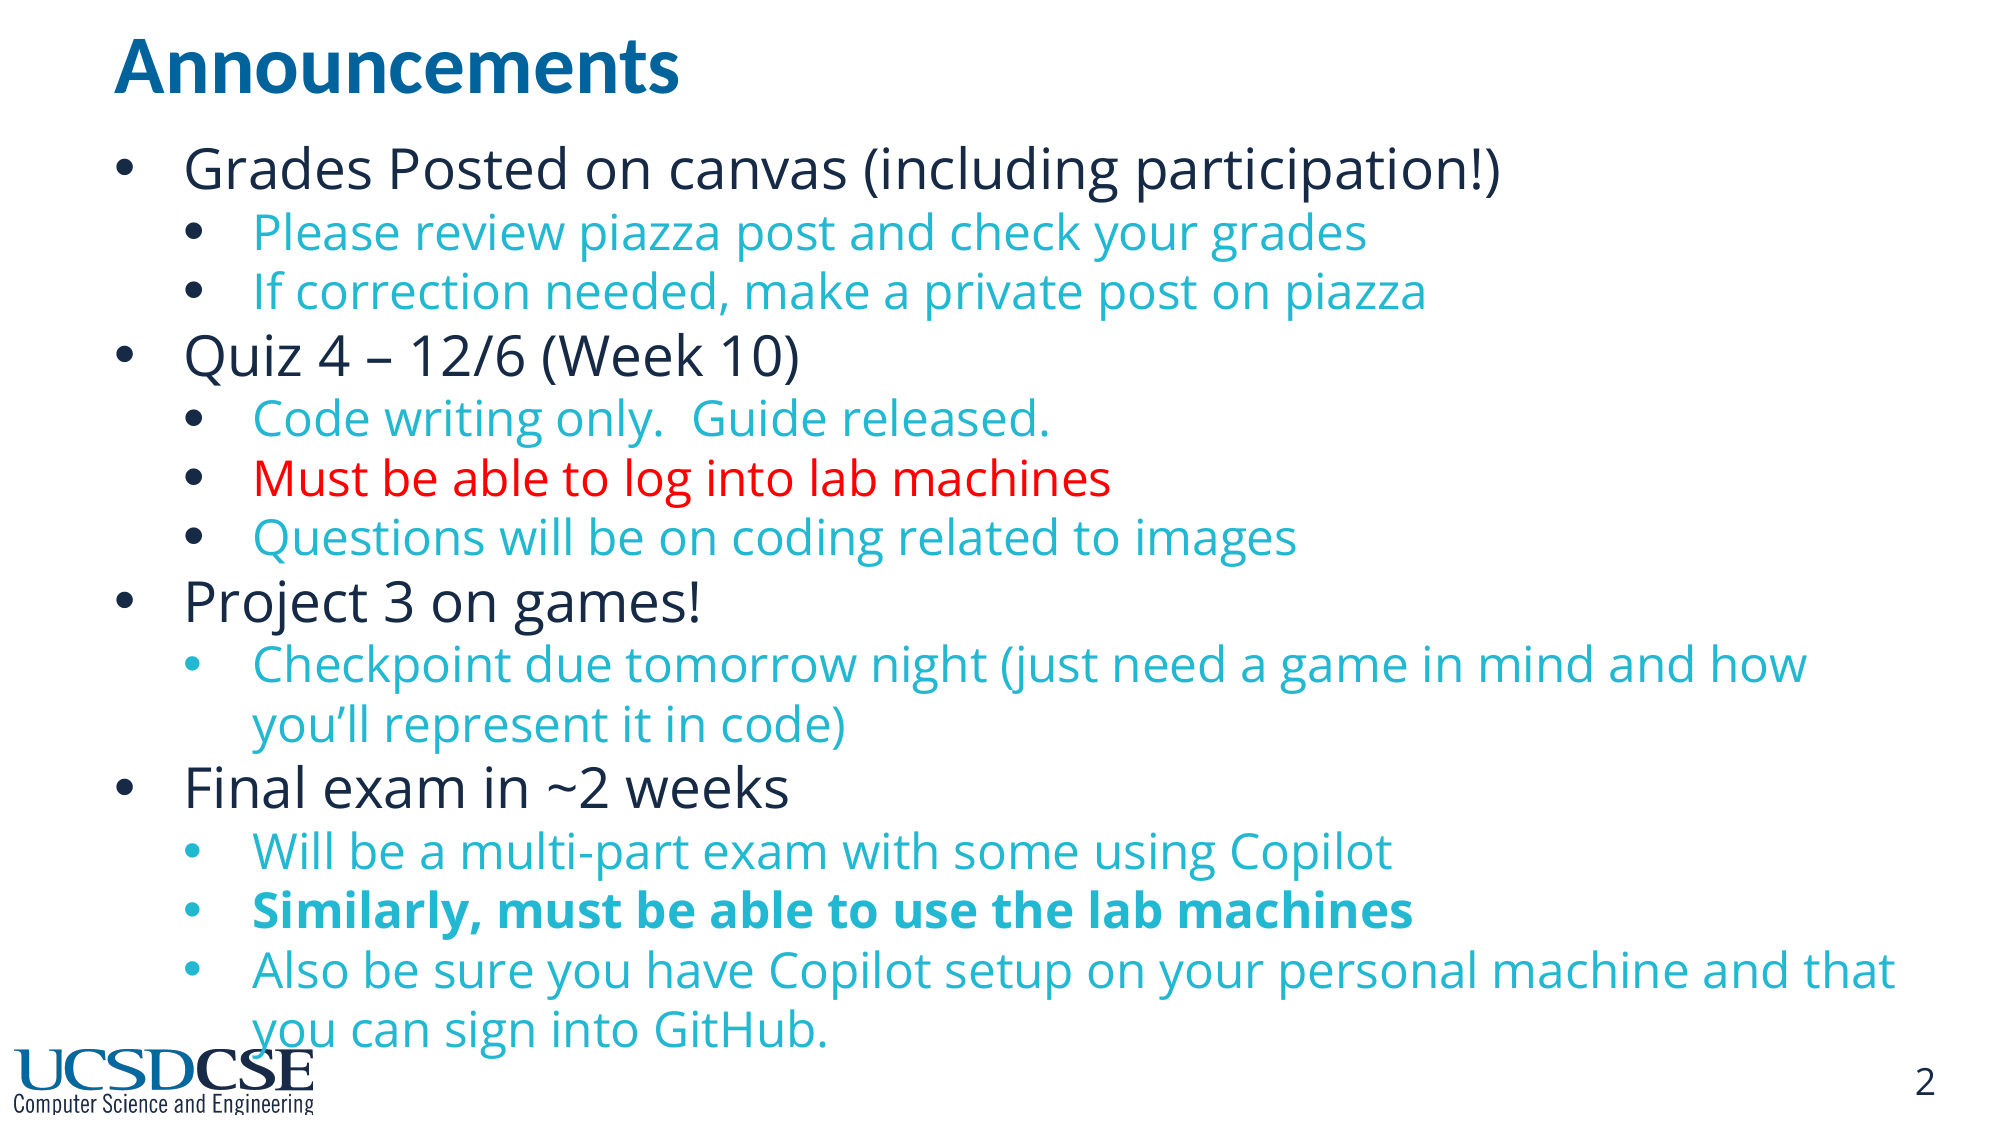

# Announcements
Grades Posted on canvas (including participation!)
Please review piazza post and check your grades
If correction needed, make a private post on piazza
Quiz 4 – 12/6 (Week 10)
Code writing only.  Guide released.
Must be able to log into lab machines
Questions will be on coding related to images
Project 3 on games!
Checkpoint due tomorrow night (just need a game in mind and how you’ll represent it in code)
Final exam in ~2 weeks
Will be a multi-part exam with some using Copilot
Similarly, must be able to use the lab machines
Also be sure you have Copilot setup on your personal machine and that you can sign into GitHub.